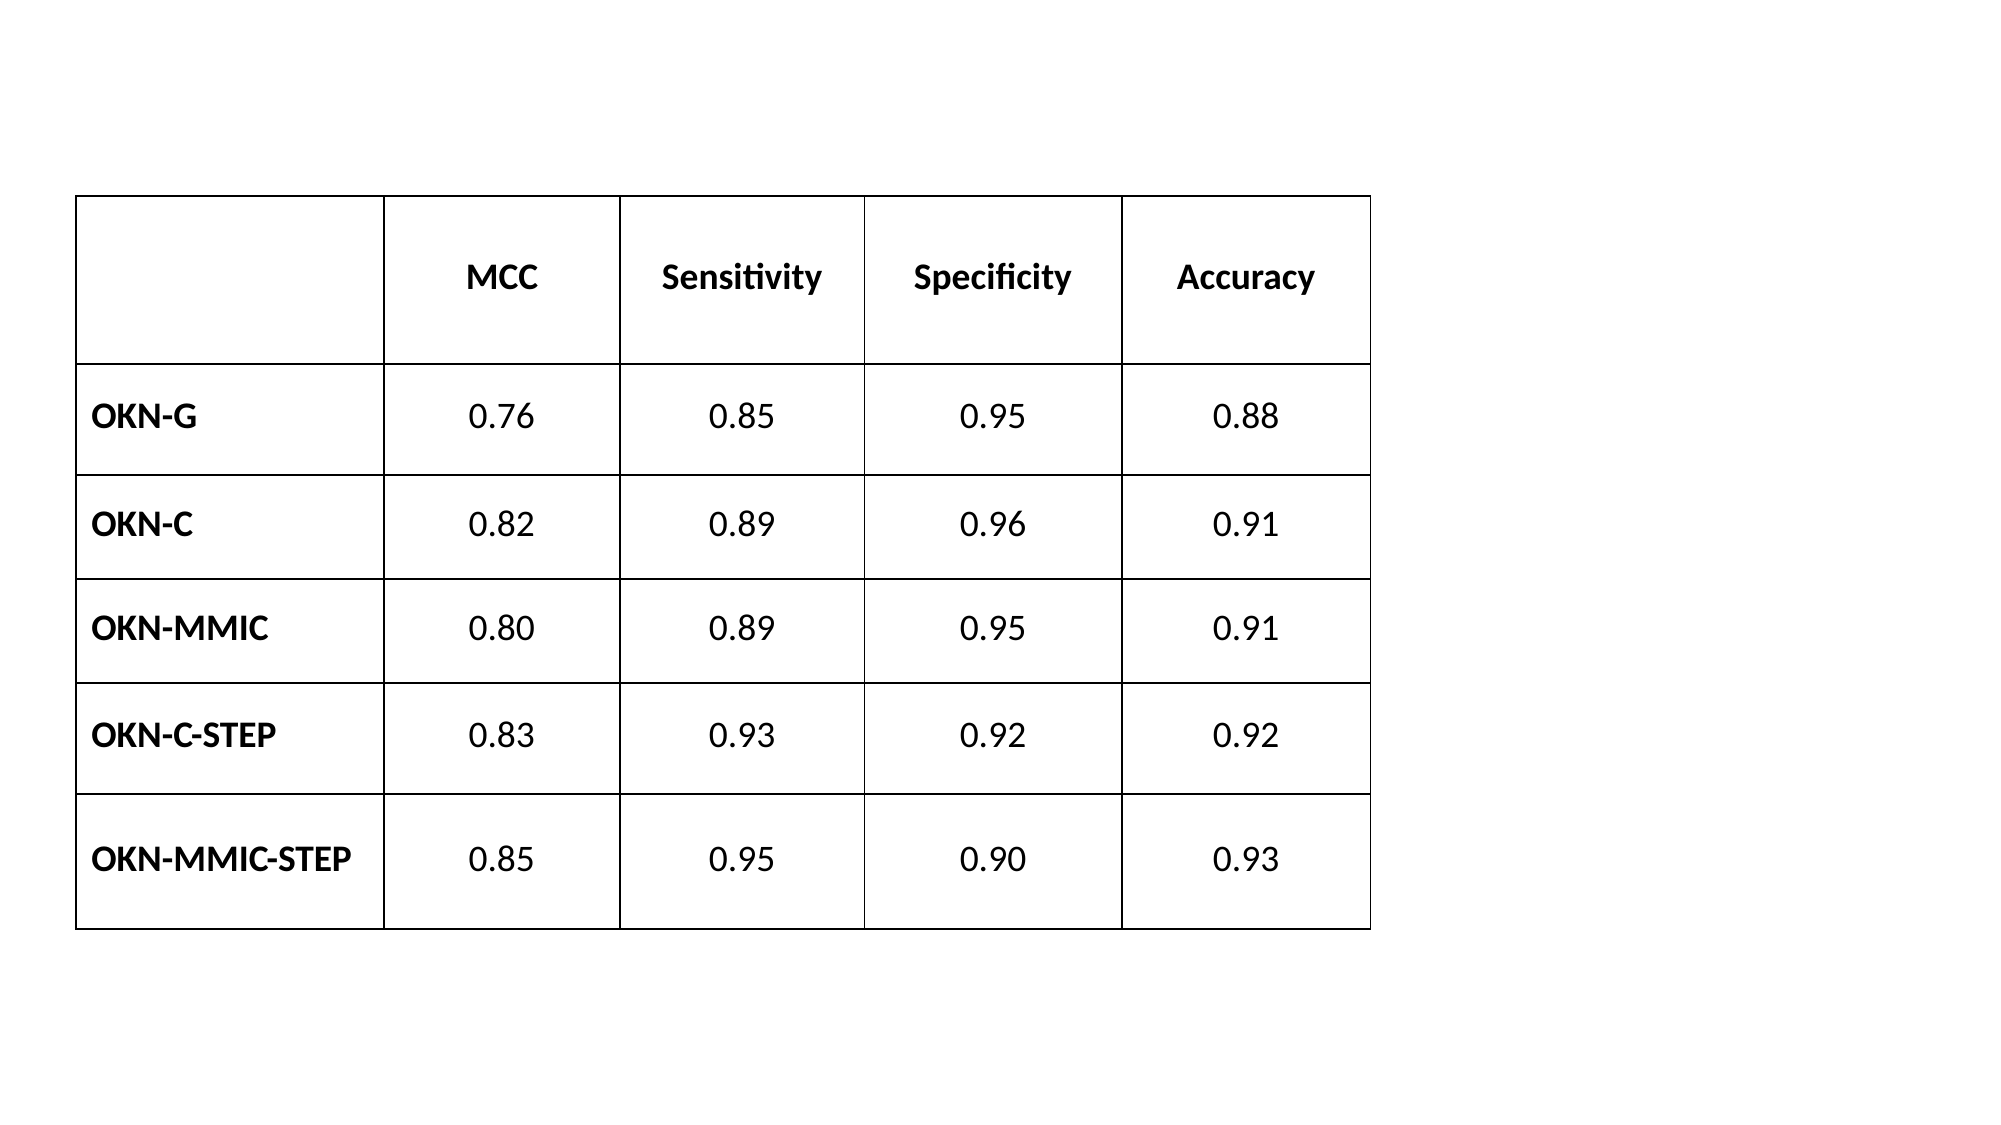

|  | MCC | Sensitivity | Specificity | Accuracy |
| --- | --- | --- | --- | --- |
| OKN-G | 0.76 | 0.85 | 0.95 | 0.88 |
| OKN-C | 0.82 | 0.89 | 0.96 | 0.91 |
| OKN-MMIC | 0.80 | 0.89 | 0.95 | 0.91 |
| OKN-C-STEP | 0.83 | 0.93 | 0.92 | 0.92 |
| OKN-MMIC-STEP | 0.85 | 0.95 | 0.90 | 0.93 |